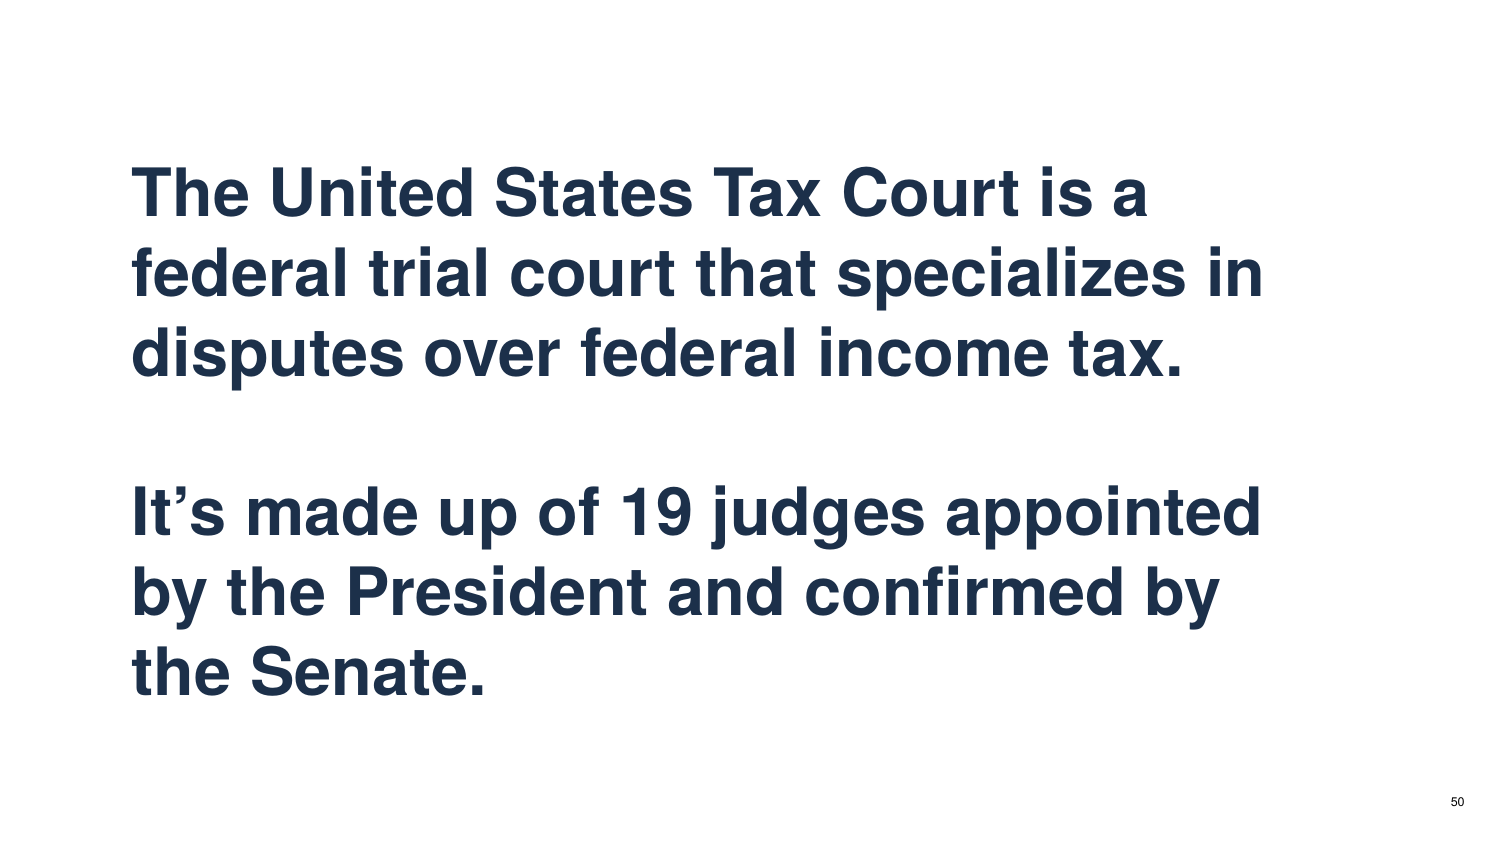

# The United States Tax Court is a federal trial court that specializes in disputes over federal income tax.

It’s made up of 19 judges appointed by the President and confirmed by the Senate.
50